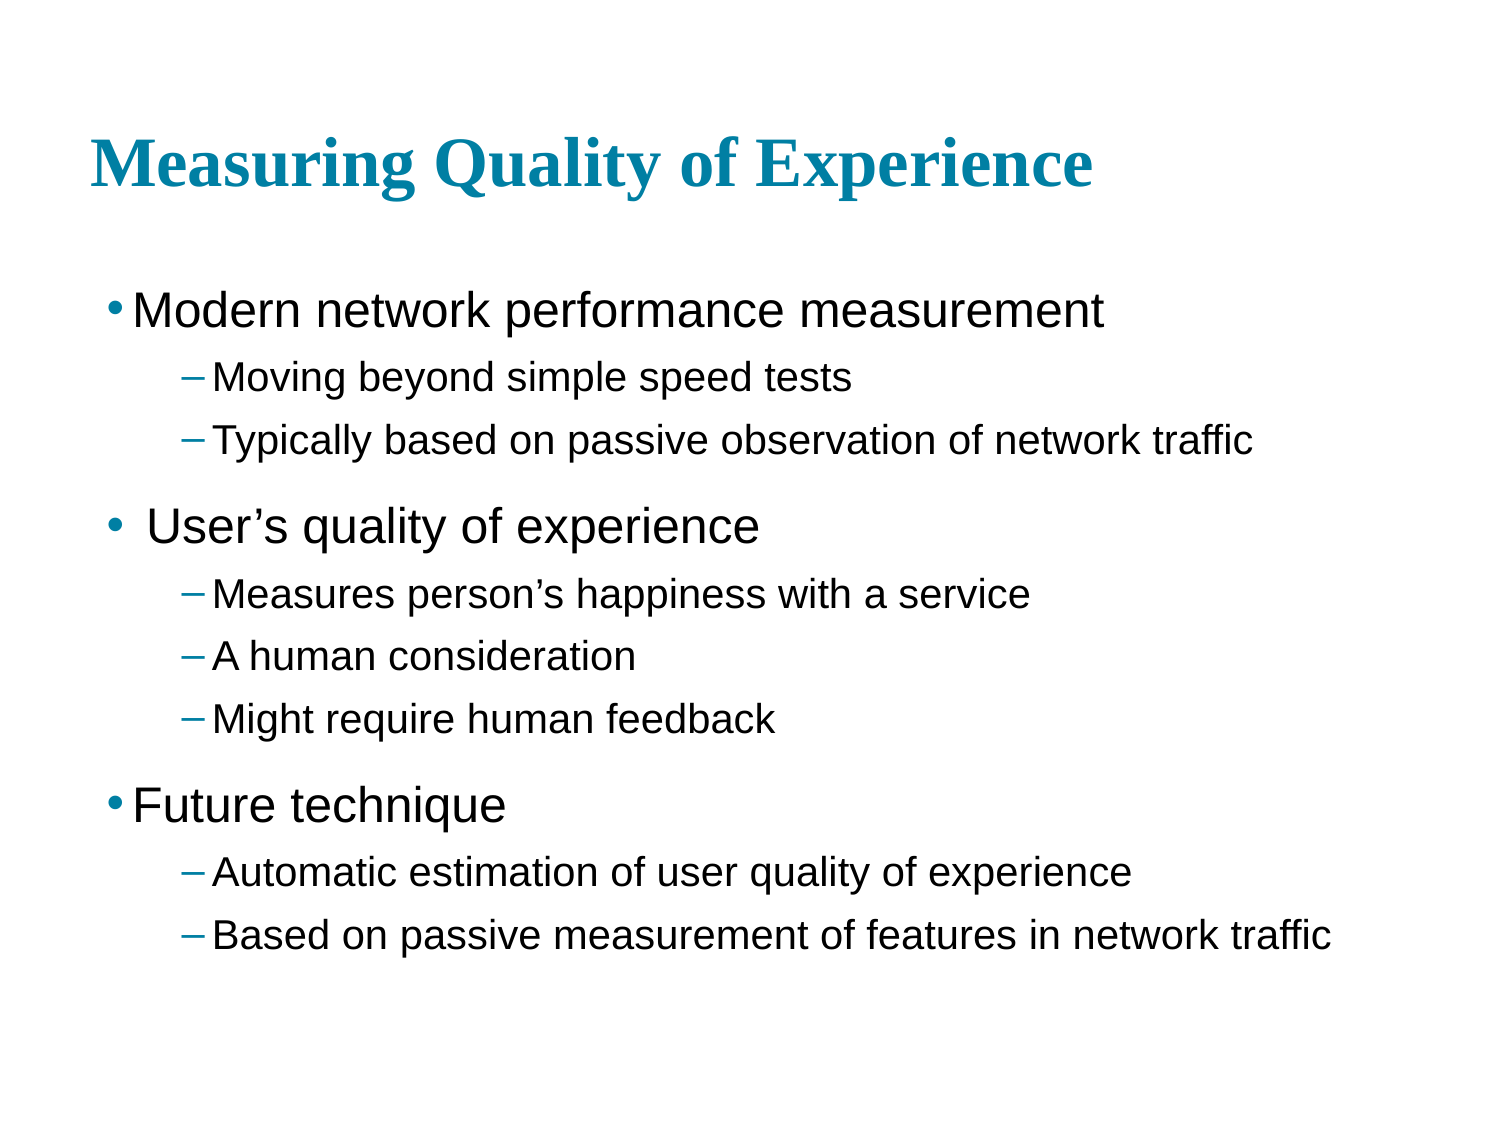

# Measuring Quality of Experience
Modern network performance measurement
Moving beyond simple speed tests
Typically based on passive observation of network traffic
 User’s quality of experience
Measures person’s happiness with a service
A human consideration
Might require human feedback
Future technique
Automatic estimation of user quality of experience
Based on passive measurement of features in network traffic